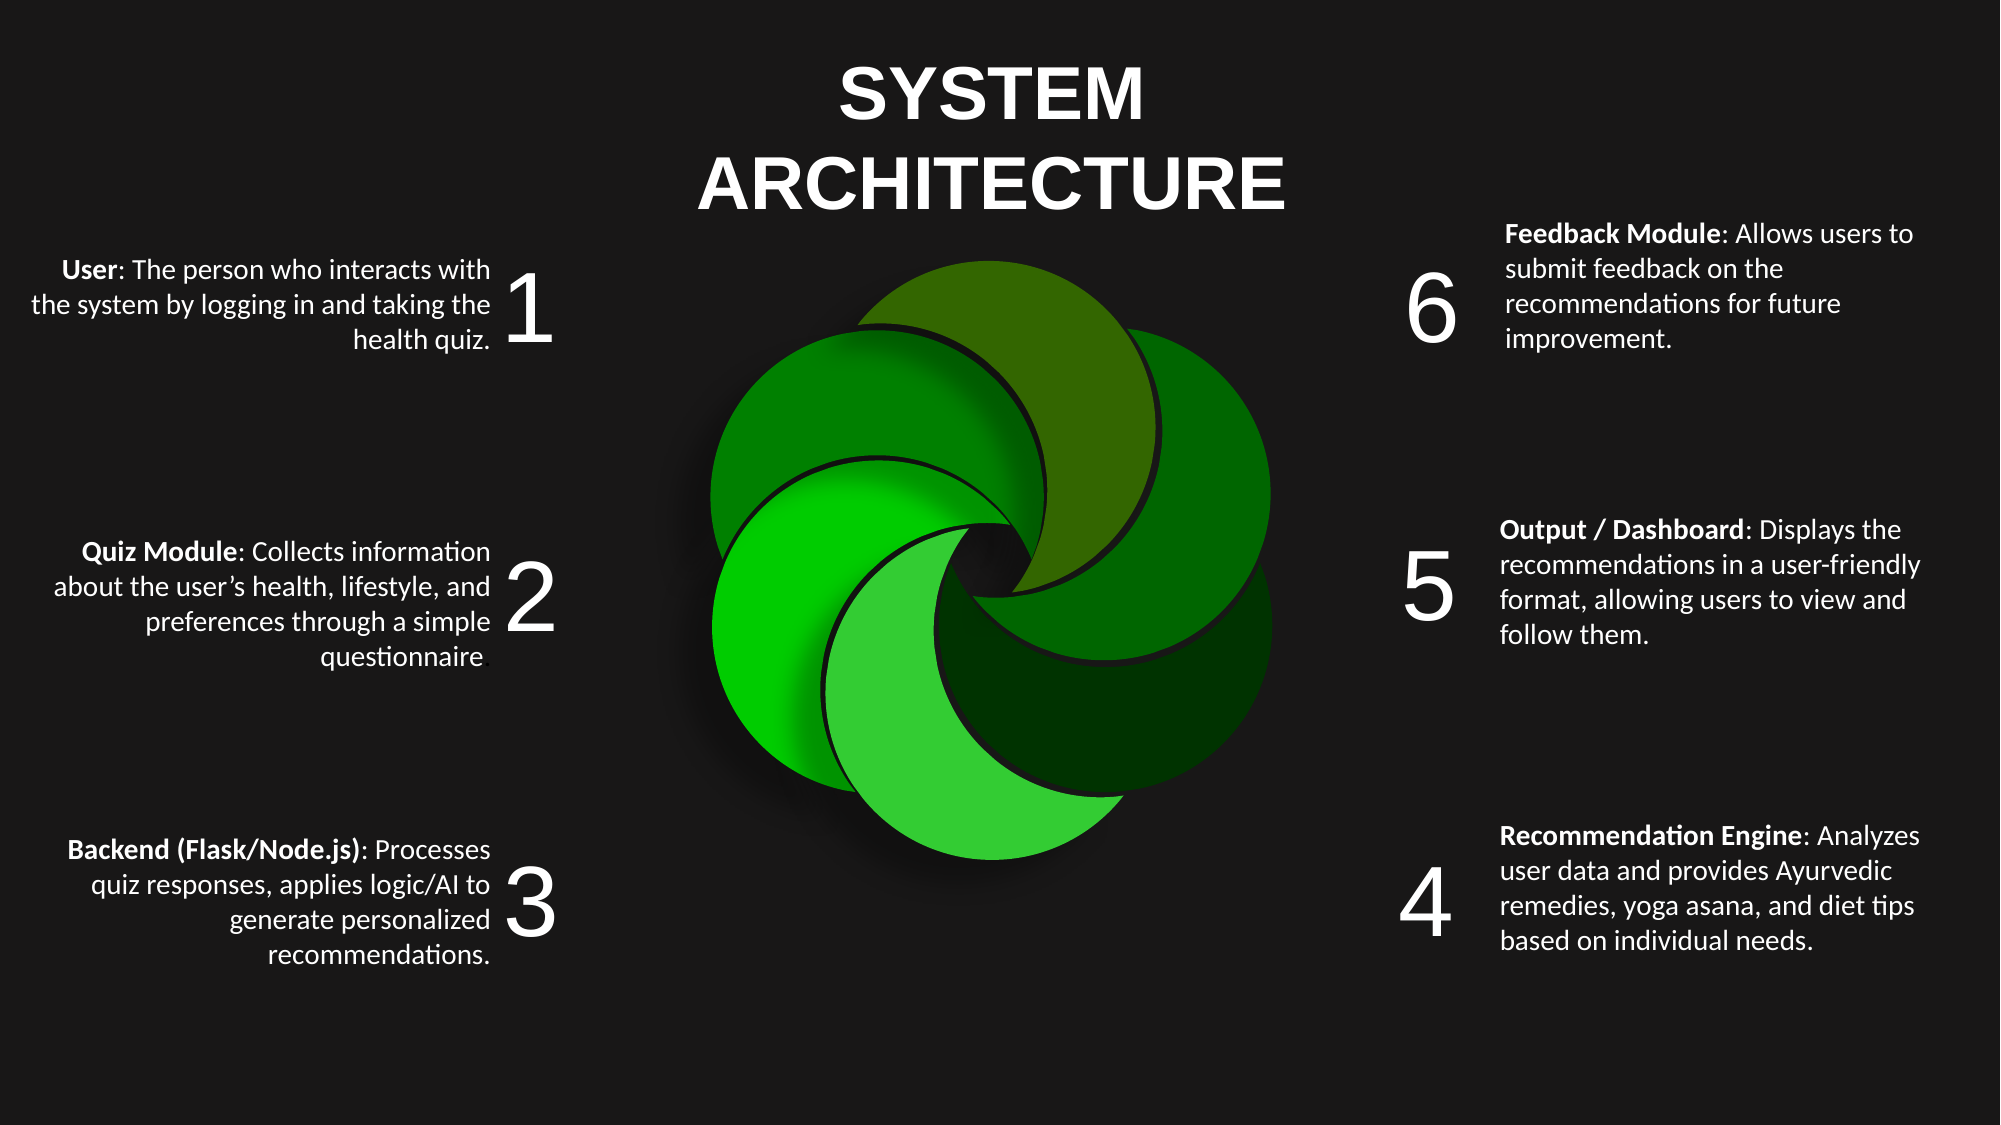

SYSTEM ARCHITECTURE
Feedback Module: Allows users to submit feedback on the recommendations for future improvement.

1

6
User: The person who interacts with the system by logging in and taking the health quiz.

Output / Dashboard: Displays the recommendations in a user-friendly format, allowing users to view and follow them.
5
2
Quiz Module: Collects information about the user’s health, lifestyle, and preferences through a simple questionnaire.

Recommendation Engine: Analyzes user data and provides Ayurvedic remedies, yoga asana, and diet tips based on individual needs.
Backend (Flask/Node.js): Processes quiz responses, applies logic/AI to generate personalized recommendations.
4
3